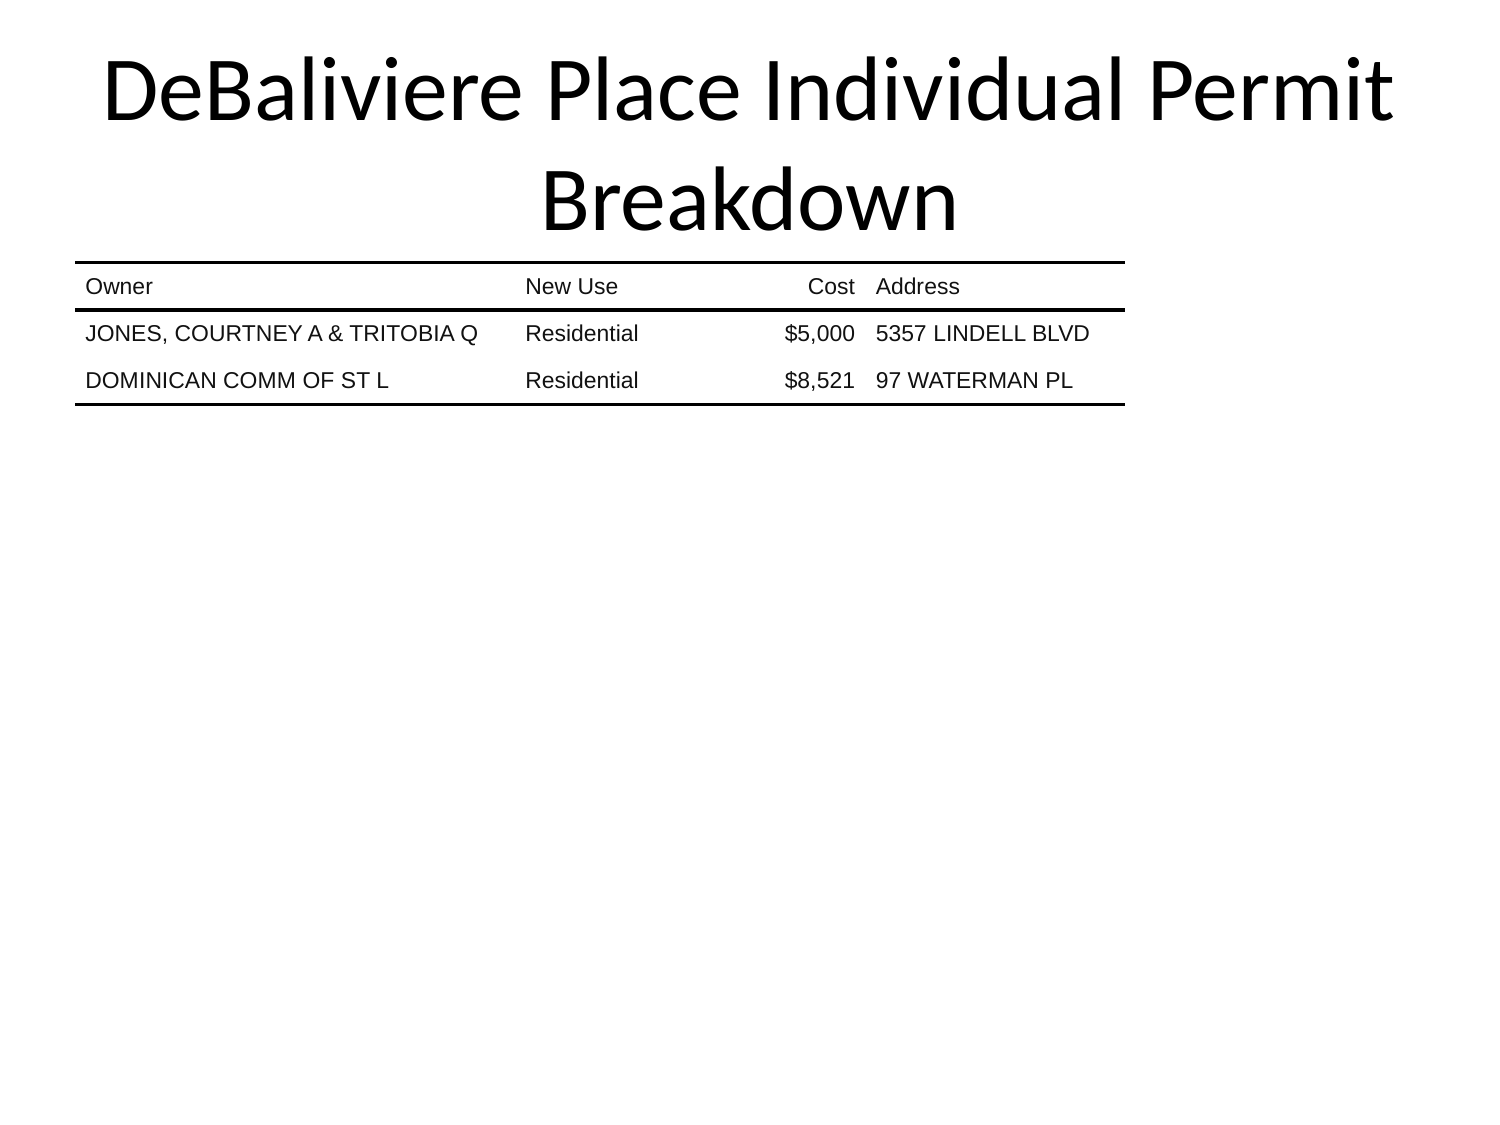

# DeBaliviere Place Individual Permit Breakdown
| Owner | New Use | Cost | Address |
| --- | --- | --- | --- |
| JONES, COURTNEY A & TRITOBIA Q | Residential | $5,000 | 5357 LINDELL BLVD |
| DOMINICAN COMM OF ST L | Residential | $8,521 | 97 WATERMAN PL |